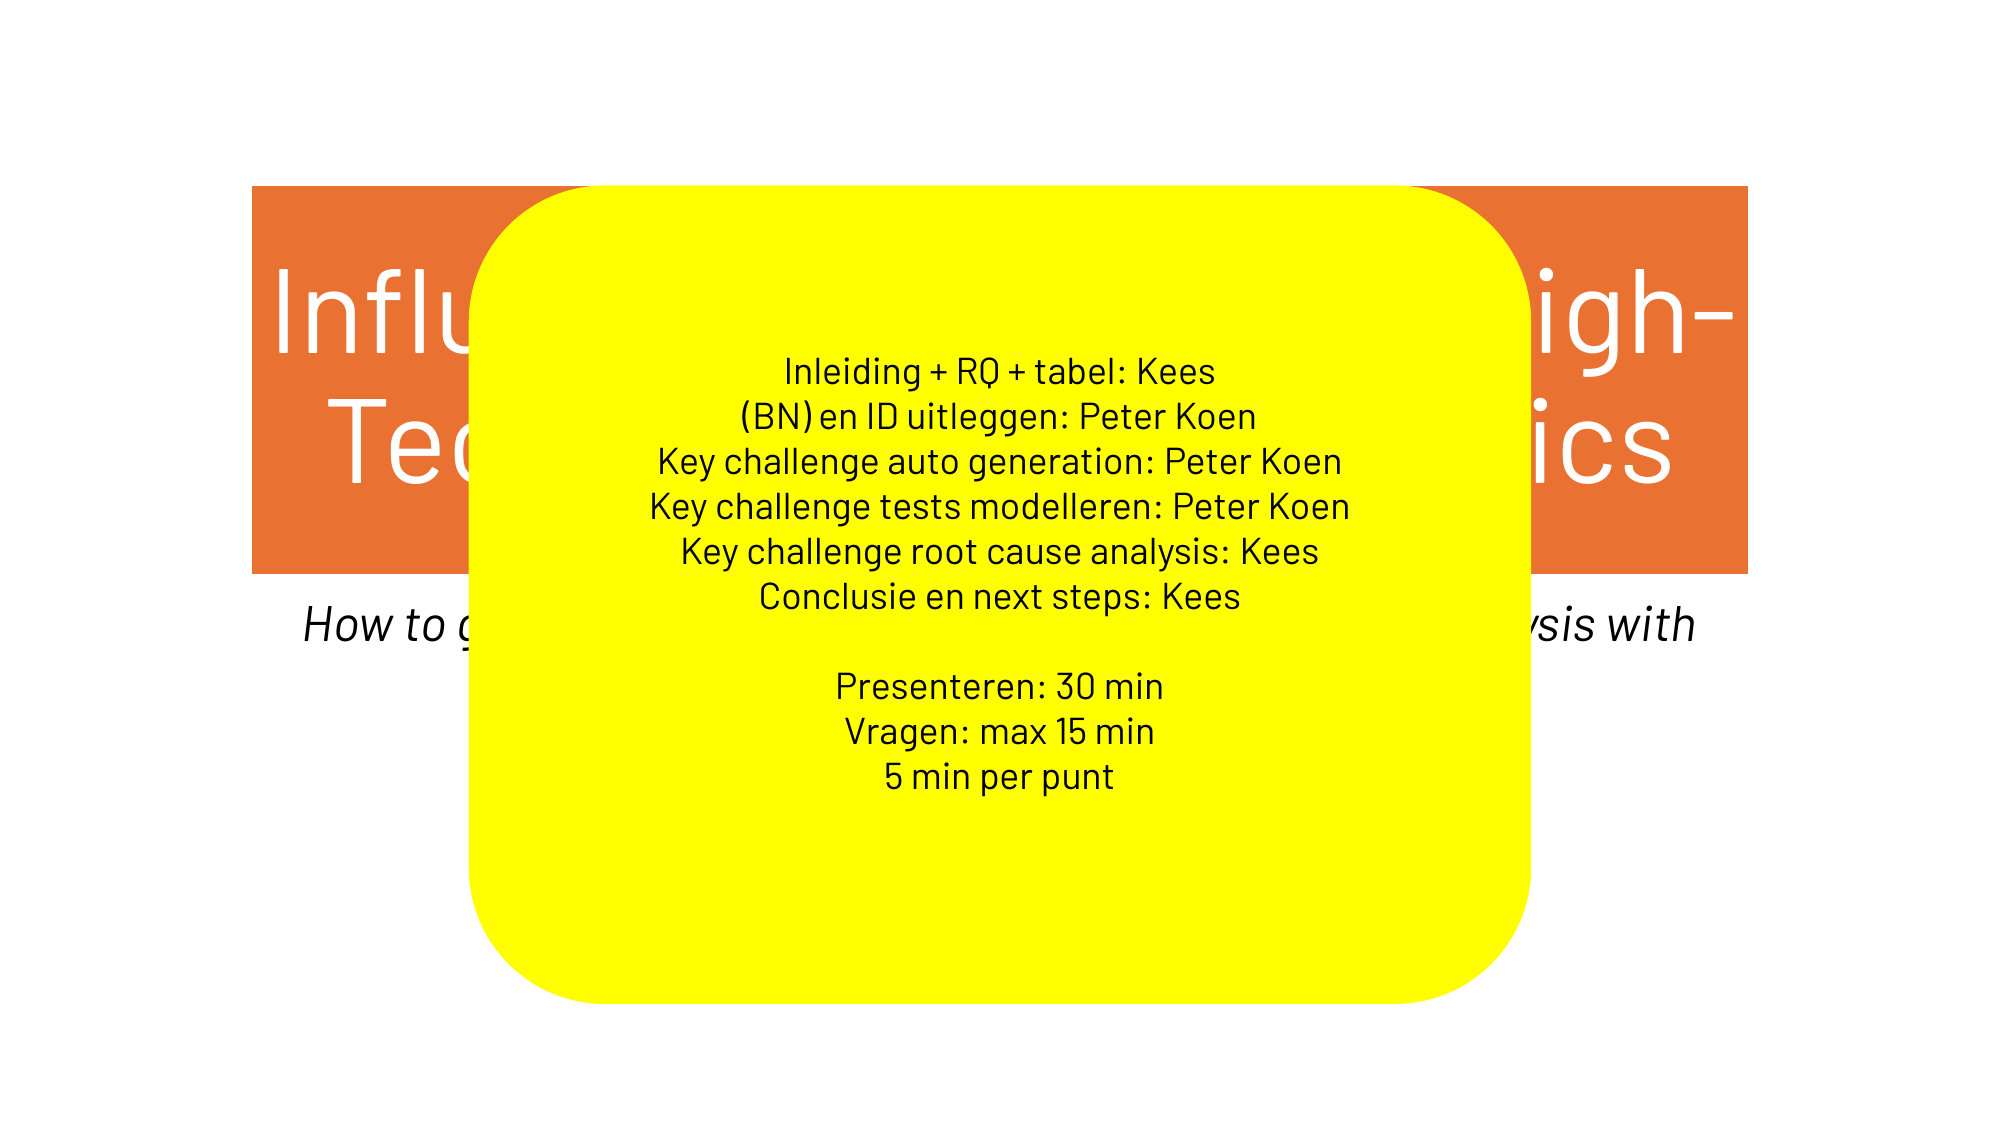

# Influence diagrams for High-Tech Systems Diagnostics
Inleiding + RQ + tabel: Kees
(BN) en ID uitleggen: Peter Koen
Key challenge auto generation: Peter Koen
Key challenge tests modelleren: Peter Koen
Key challenge root cause analysis: Kees
Conclusie en next steps: Kees

Presenteren: 30 min
Vragen: max 15 min
5 min per punt

How to generate, model tests and perform root cause analysis with influence diagrams.